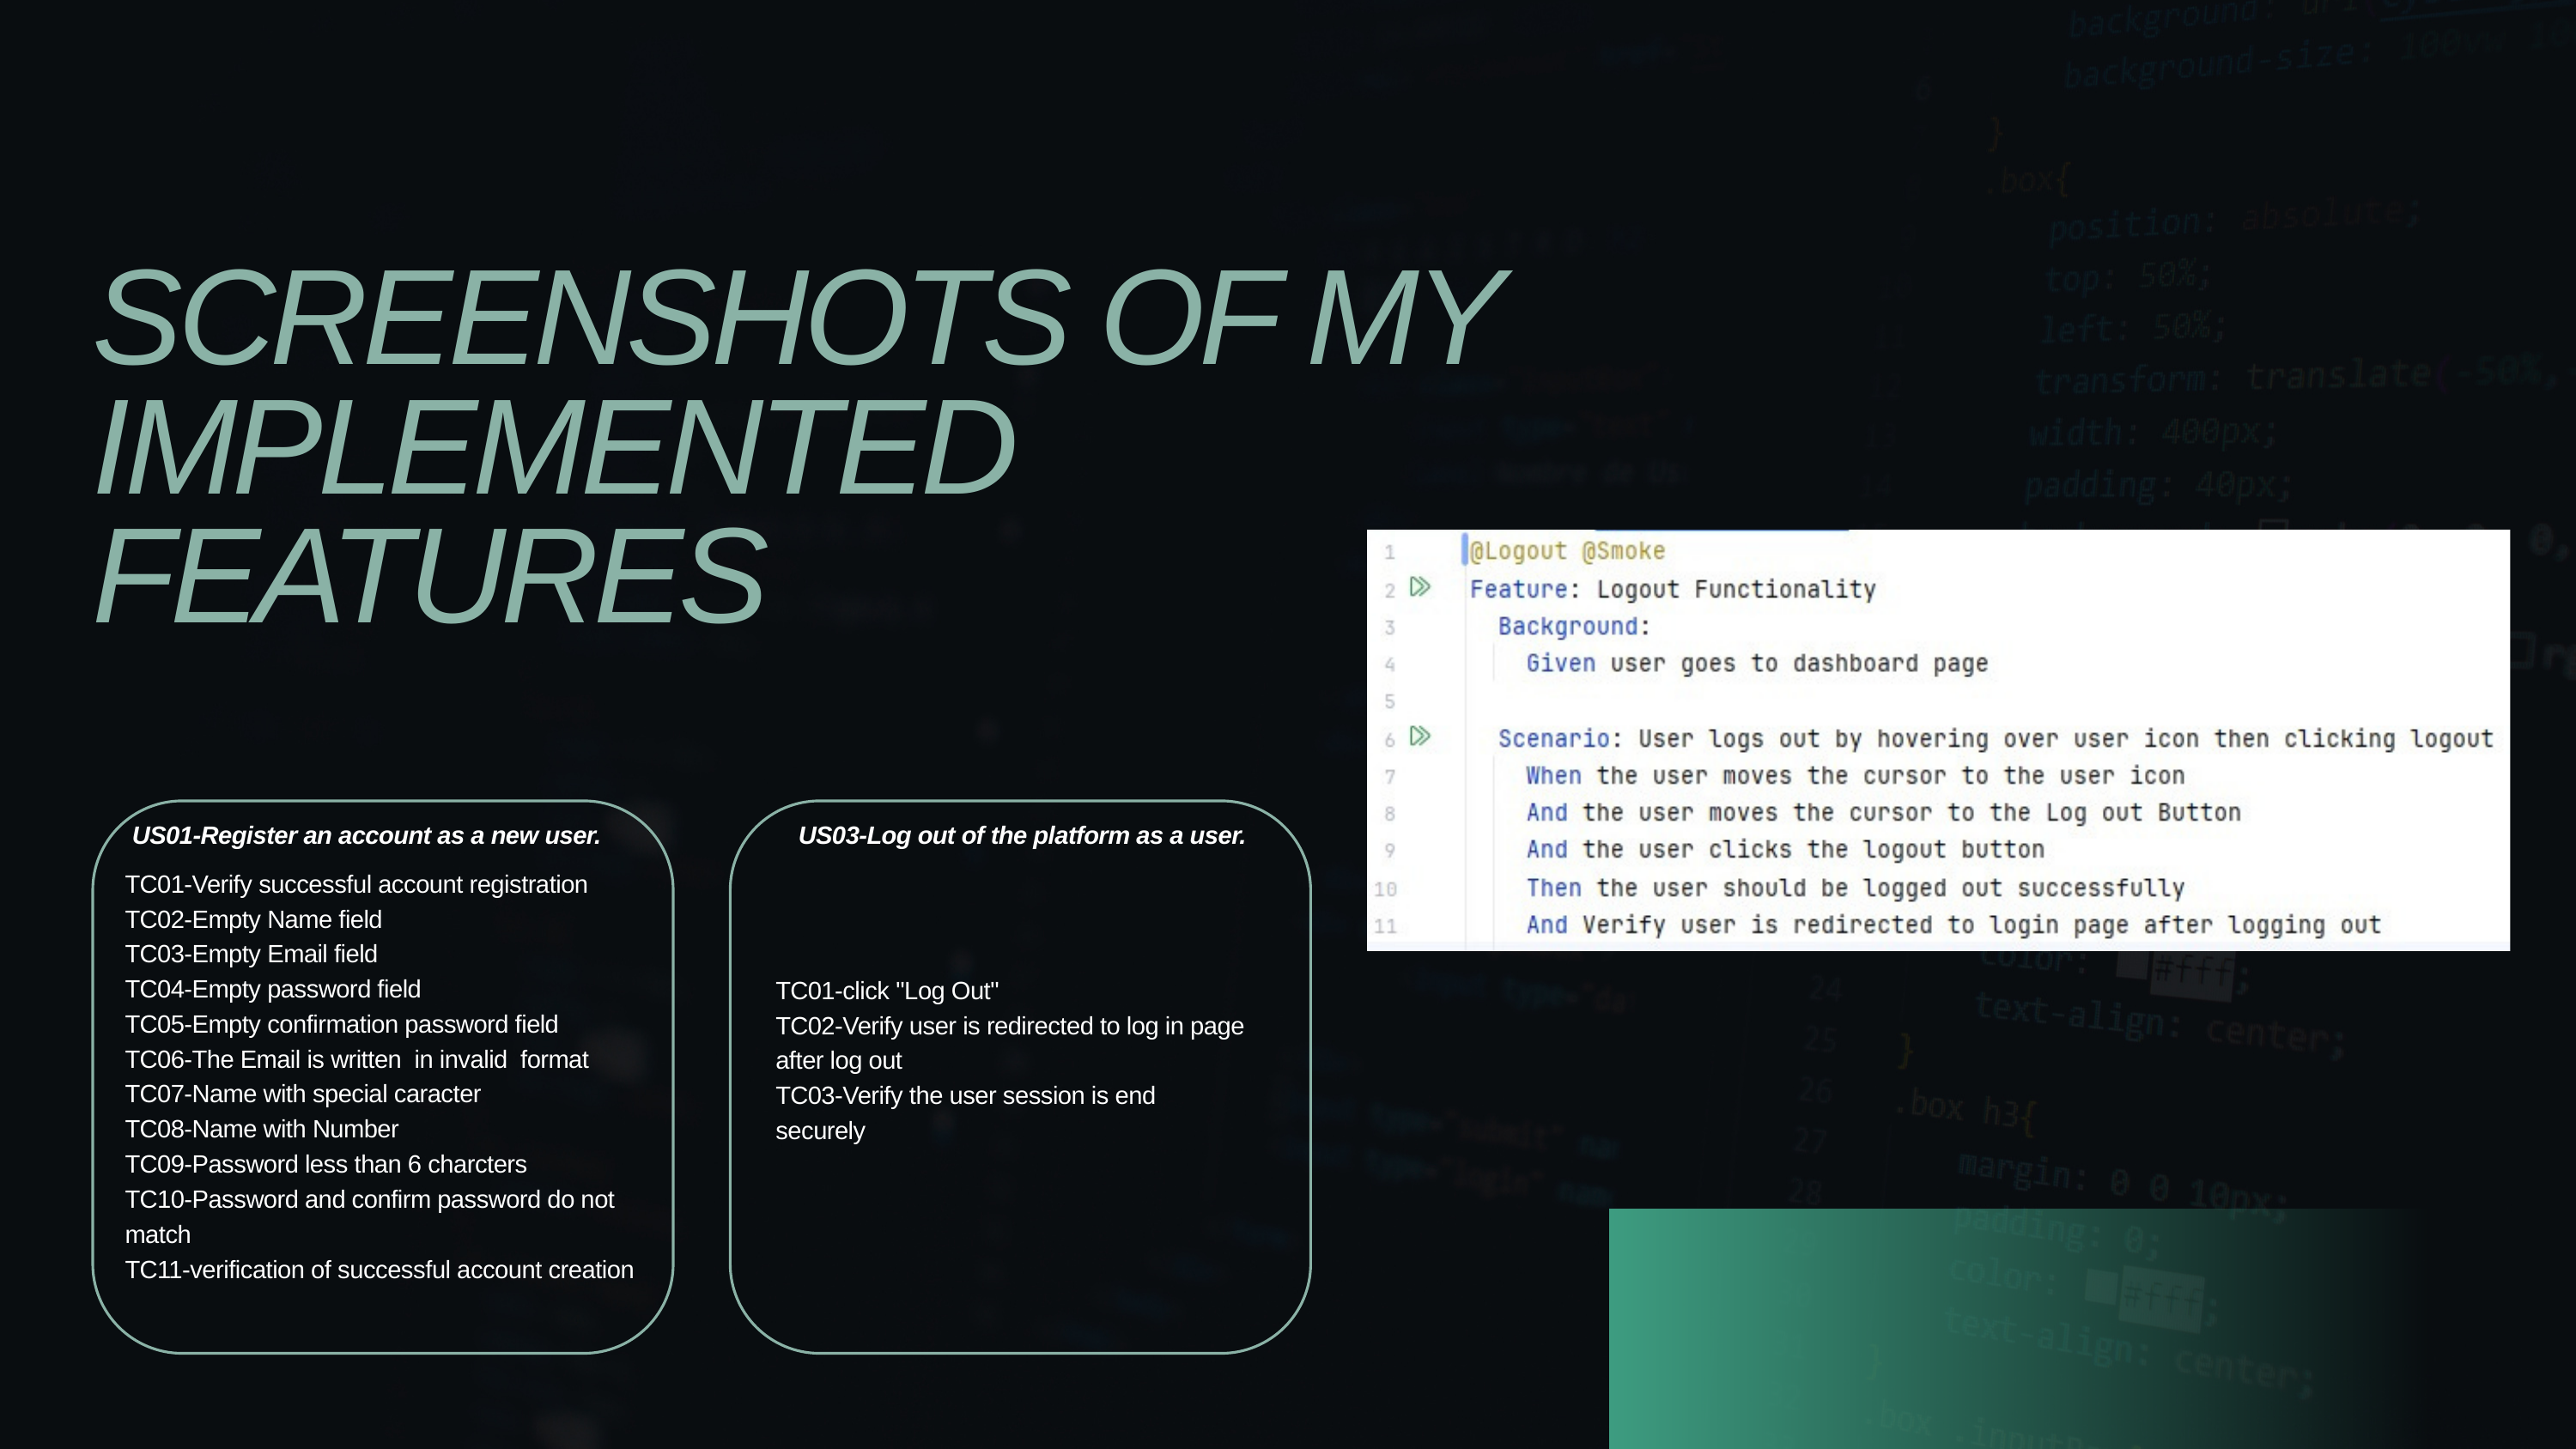

SCREENSHOTS OF MY IMPLEMENTED FEATURES

US01-Register an account as a new user.

US03-Log out of the platform as a user.

TC01-Verify successful account registration
TC02-Empty Name field
TC03-Empty Email field
TC04-Empty password field
TC05-Empty confirmation password field
TC06-The Email is written  in invalid  format
TC07-Name with special caracter
TC08-Name with Number
TC09-Password less than 6 charcters
TC10-Password and confirm password do not match
TC11-verification of successful account creation

TC01-click "Log Out"
TC02-Verify user is redirected to log in page after log out
TC03-Verify the user session is end securely